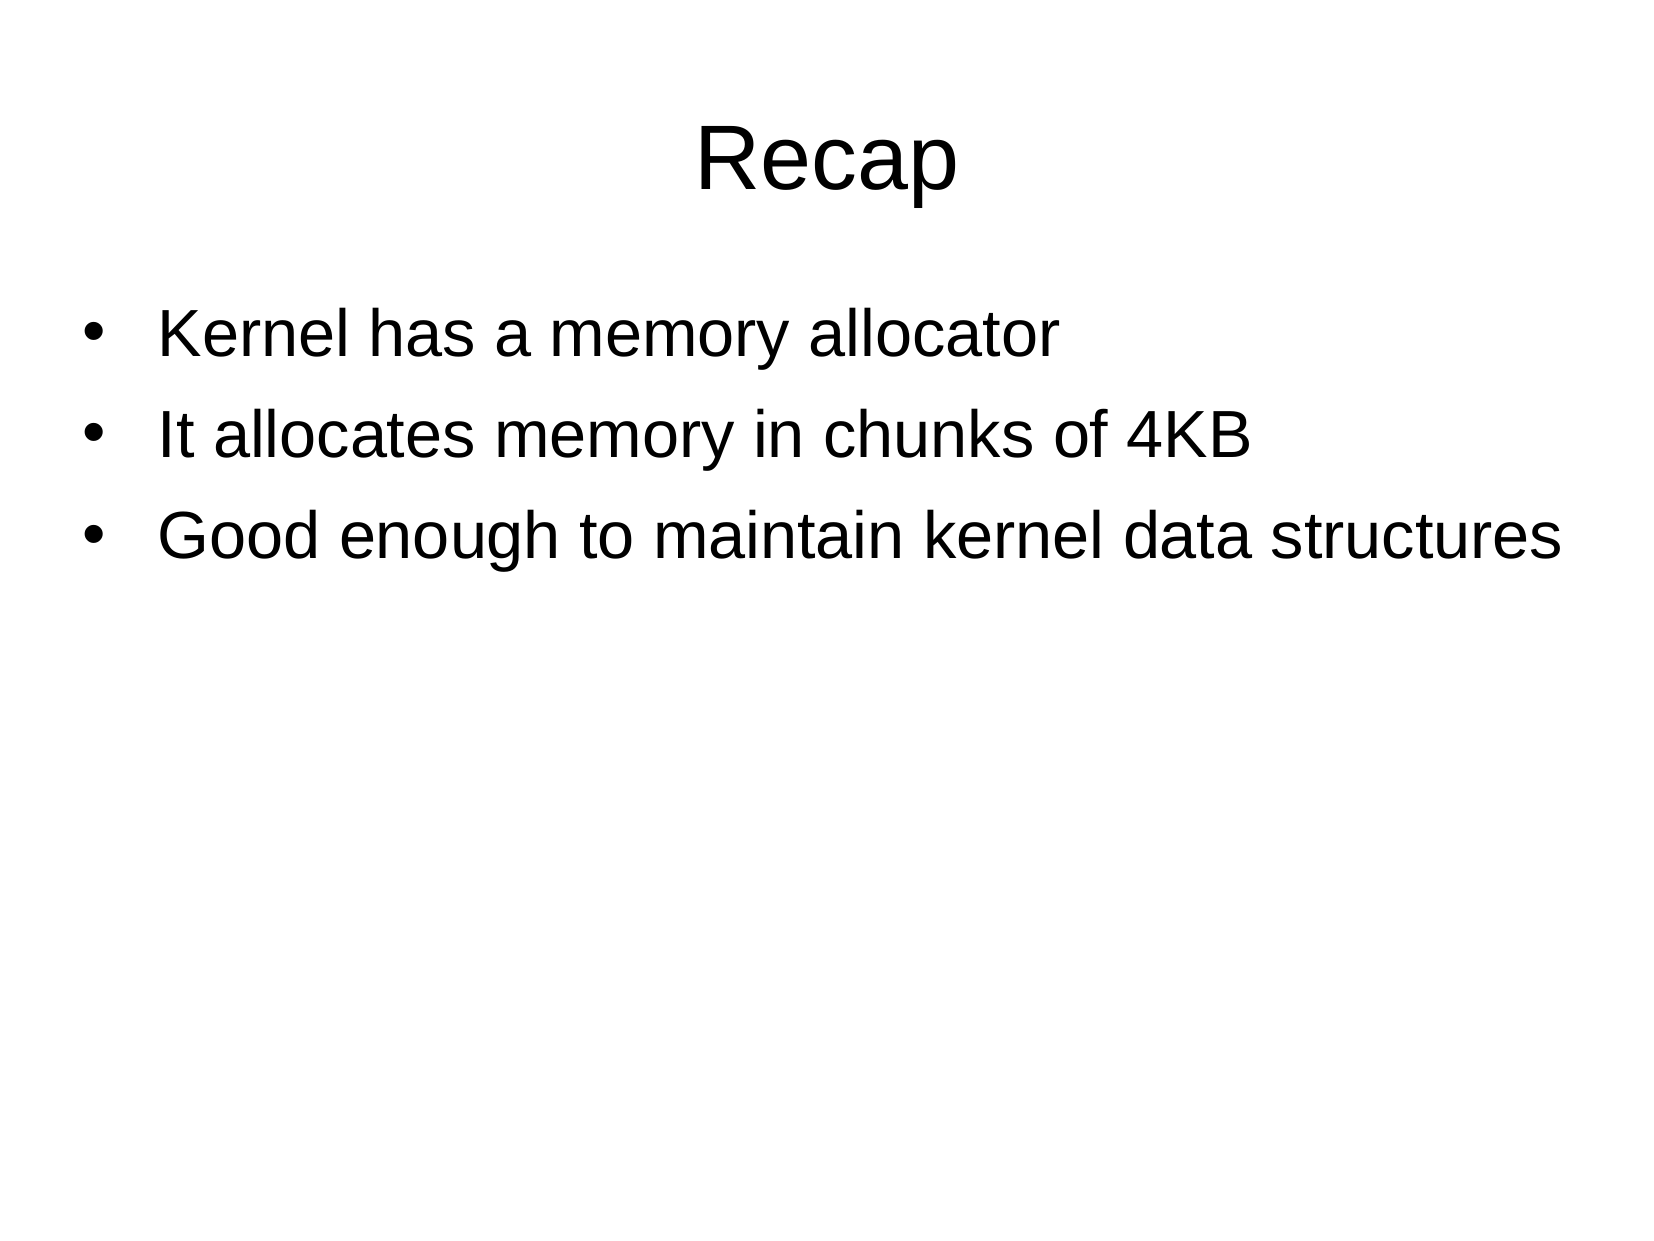

Recap
Kernel has a memory allocator
It allocates memory in chunks of 4KB
Good enough to maintain kernel data structures